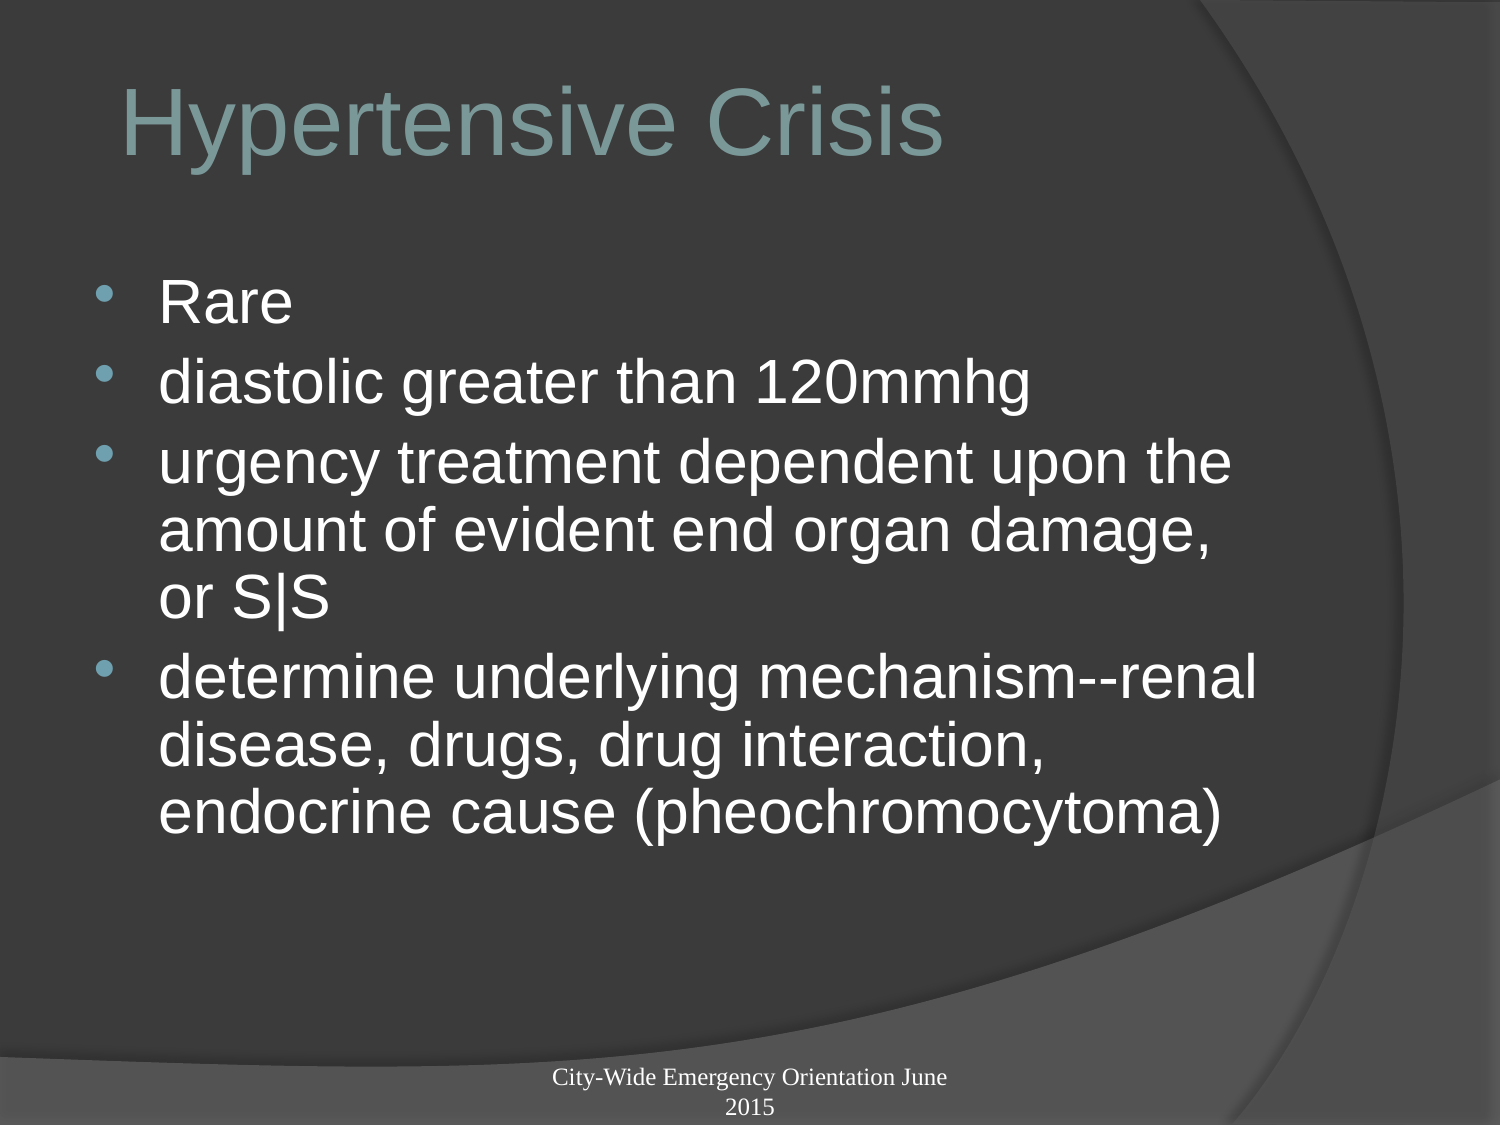

# Hypertensive Crisis
Rare
diastolic greater than 120mmhg
urgency treatment dependent upon the amount of evident end organ damage, or S|S
determine underlying mechanism--renal disease, drugs, drug interaction, endocrine cause (pheochromocytoma)
City-Wide Emergency Orientation June 2015